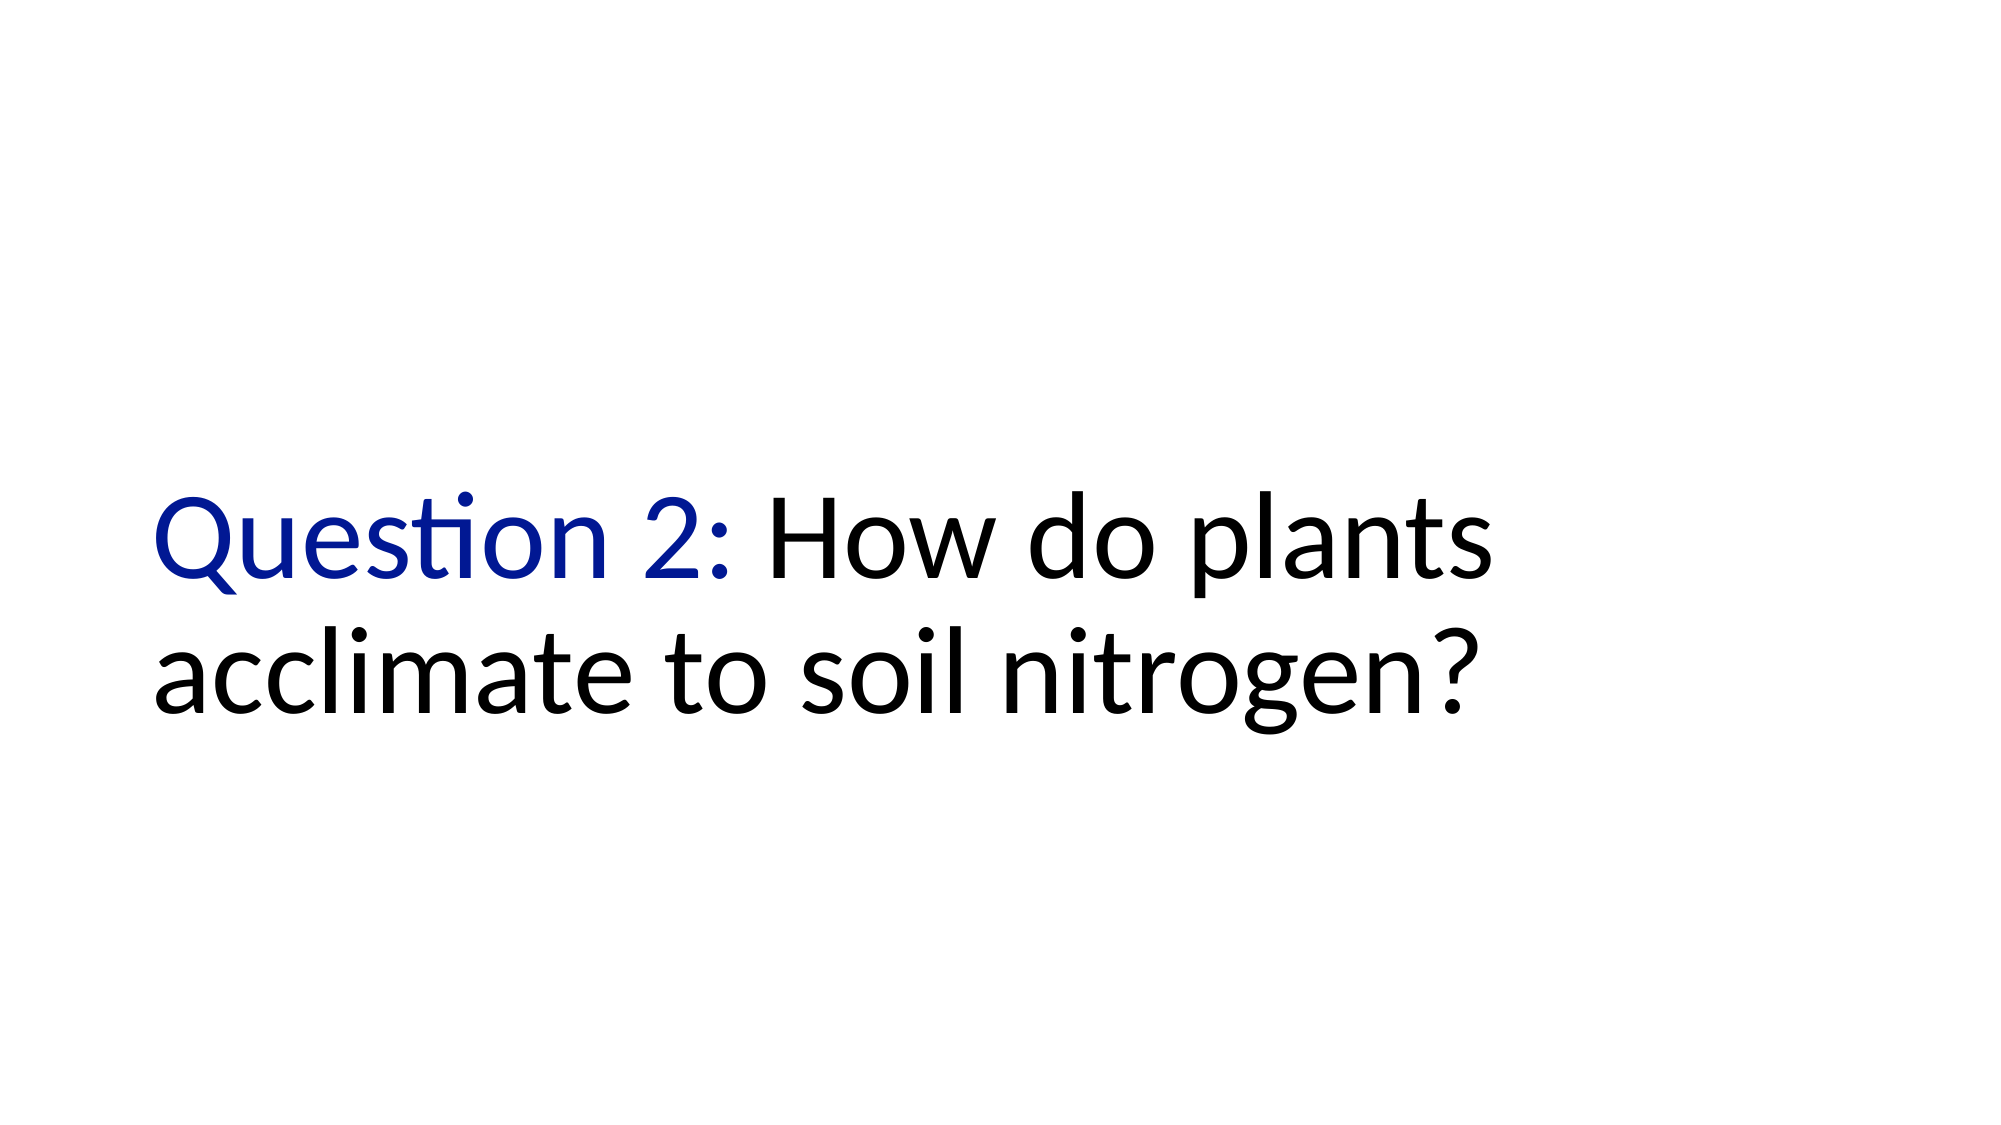

# Question 2: How do plants acclimate to soil nitrogen?